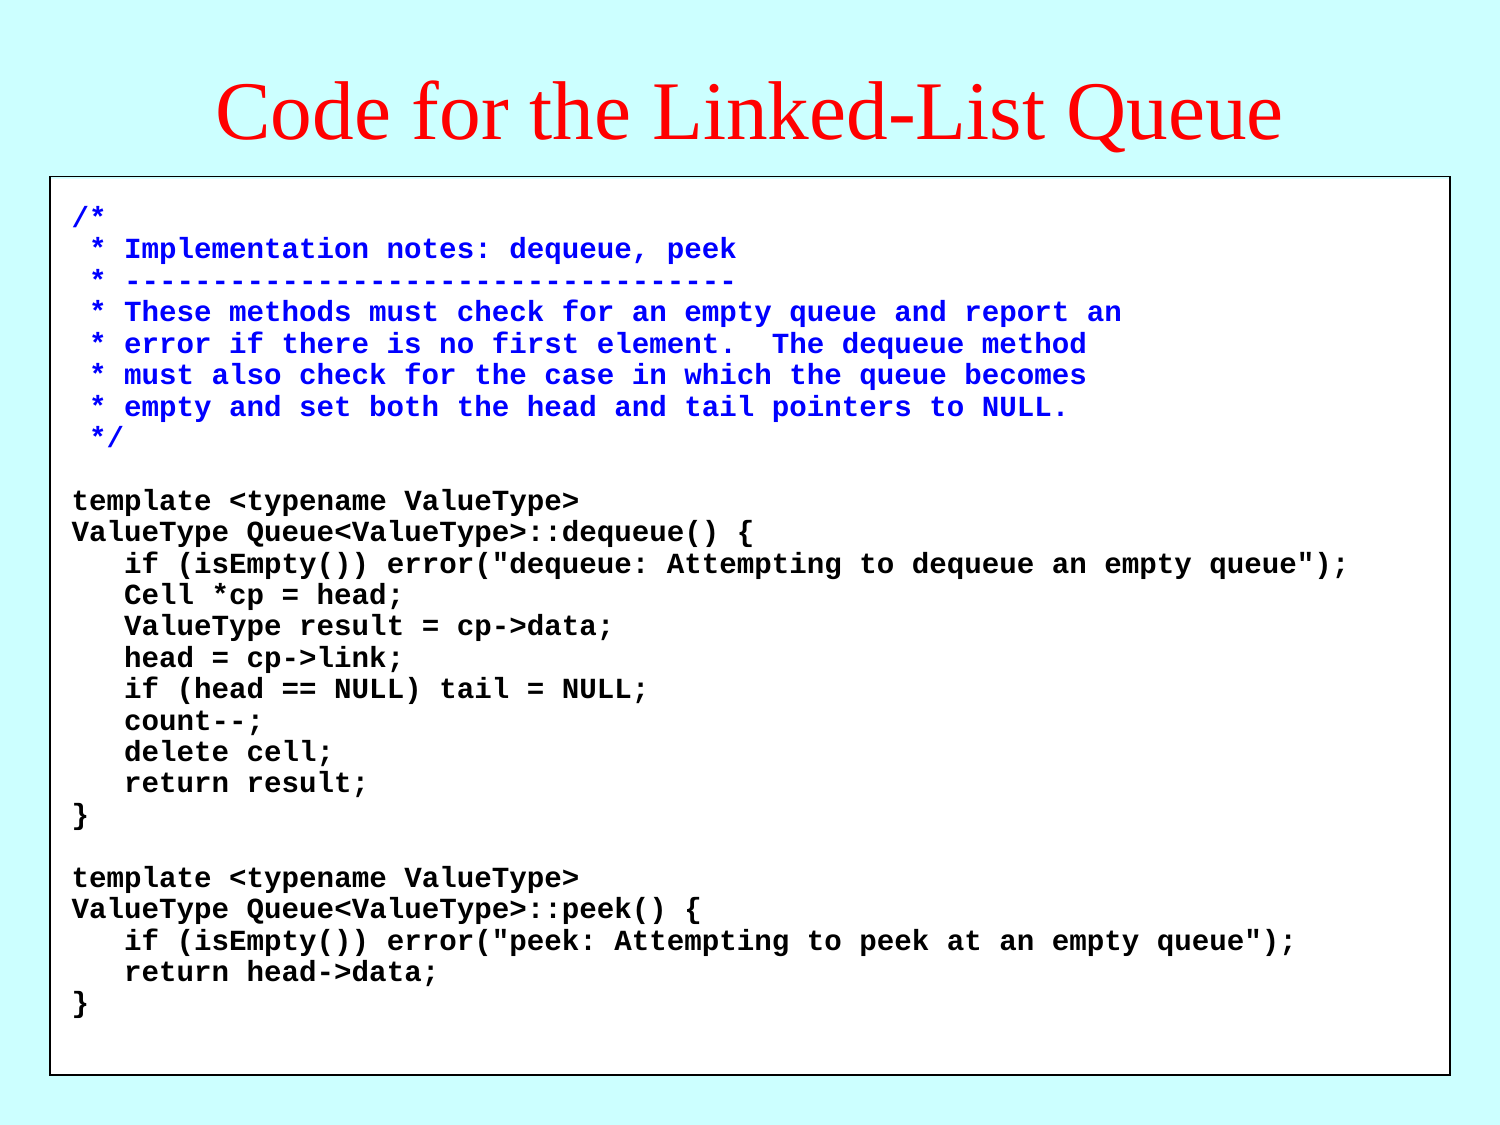

# Code for the Linked-List Queue

/*
 * Implementation notes: enqueue
 * -----------------------------
 * This method allocates a new list cell and chains it in
 * at the tail of the queue.  If the queue is currently empty,
 * the new cell must also become the head pointer in the queue.
 */

template <typename ValueType>
void Queue<ValueType>::enqueue(ValueType value) {
   Cell *cp = new Cell;
   cp->data = value;
   cp->link = NULL;
   if (head == NULL) {
      head = cell;
   } else {
      tail->link = cell;
   }
   tail = cell;
   count++;
}

/*
 * Implementation notes: dequeue, peek
 * -----------------------------------
 * These methods must check for an empty queue and report an
 * error if there is no first element.  The dequeue method
 * must also check for the case in which the queue becomes
 * empty and set both the head and tail pointers to NULL.
 */

template <typename ValueType>
ValueType Queue<ValueType>::dequeue() {
   if (isEmpty()) error("dequeue: Attempting to dequeue an empty queue");
   Cell *cp = head;
   ValueType result = cp->data;
   head = cp->link;
   if (head == NULL) tail = NULL;
   count--;
   delete cell;
   return result;
}

template <typename ValueType>
ValueType Queue<ValueType>::peek() {
   if (isEmpty()) error("peek: Attempting to peek at an empty queue");
   return head->data;
}